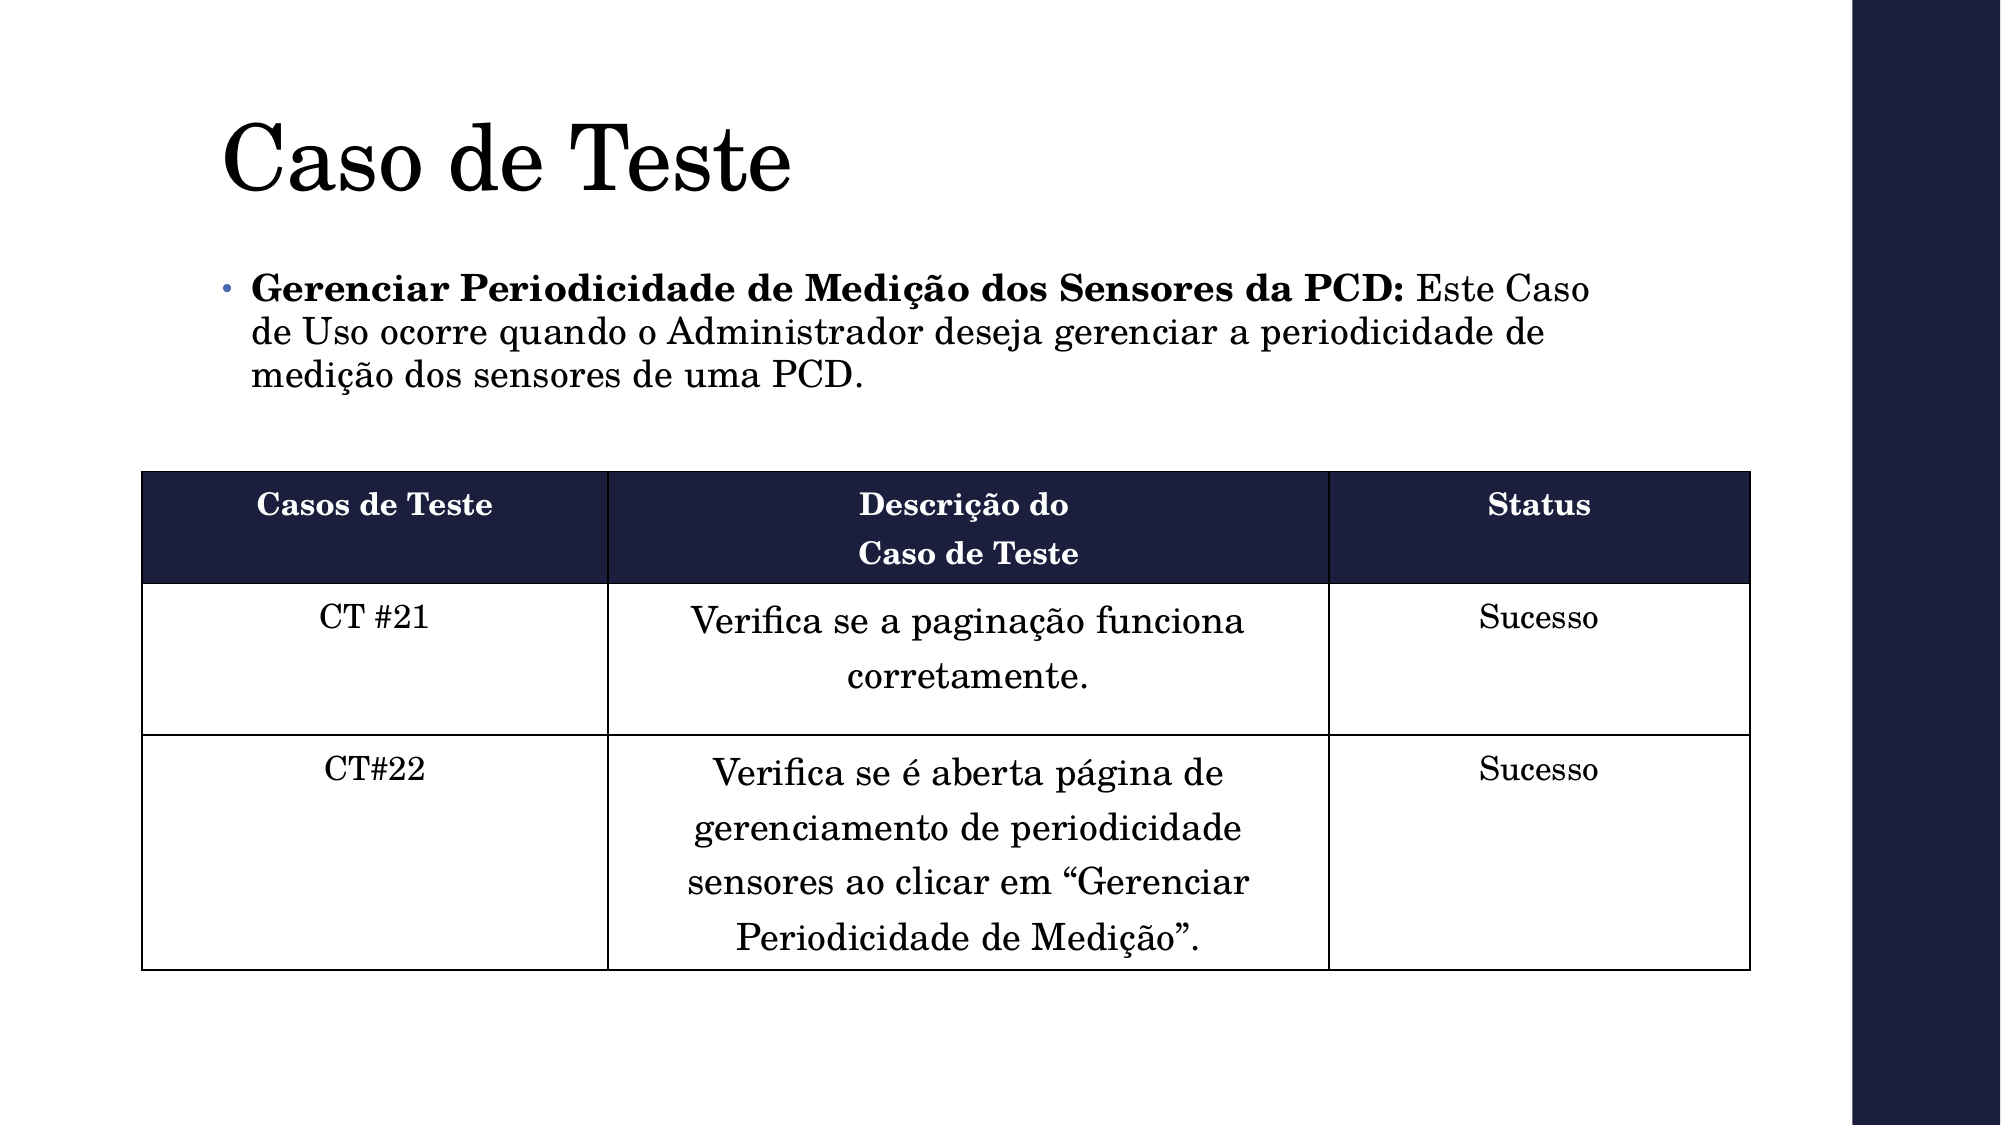

Caso de Teste
Gerenciar Periodicidade de Medição dos Sensores da PCD: Este Caso de Uso ocorre quando o Administrador deseja gerenciar a periodicidade de medição dos sensores de uma PCD.

| Casos de Teste | Descrição do Caso de Teste | Status |
| --- | --- | --- |
| CT #21 | Verifica se a paginação funciona corretamente. | Sucesso |
| CT#22 | Verifica se é aberta página de gerenciamento de periodicidade sensores ao clicar em “Gerenciar Periodicidade de Medição”. | Sucesso |